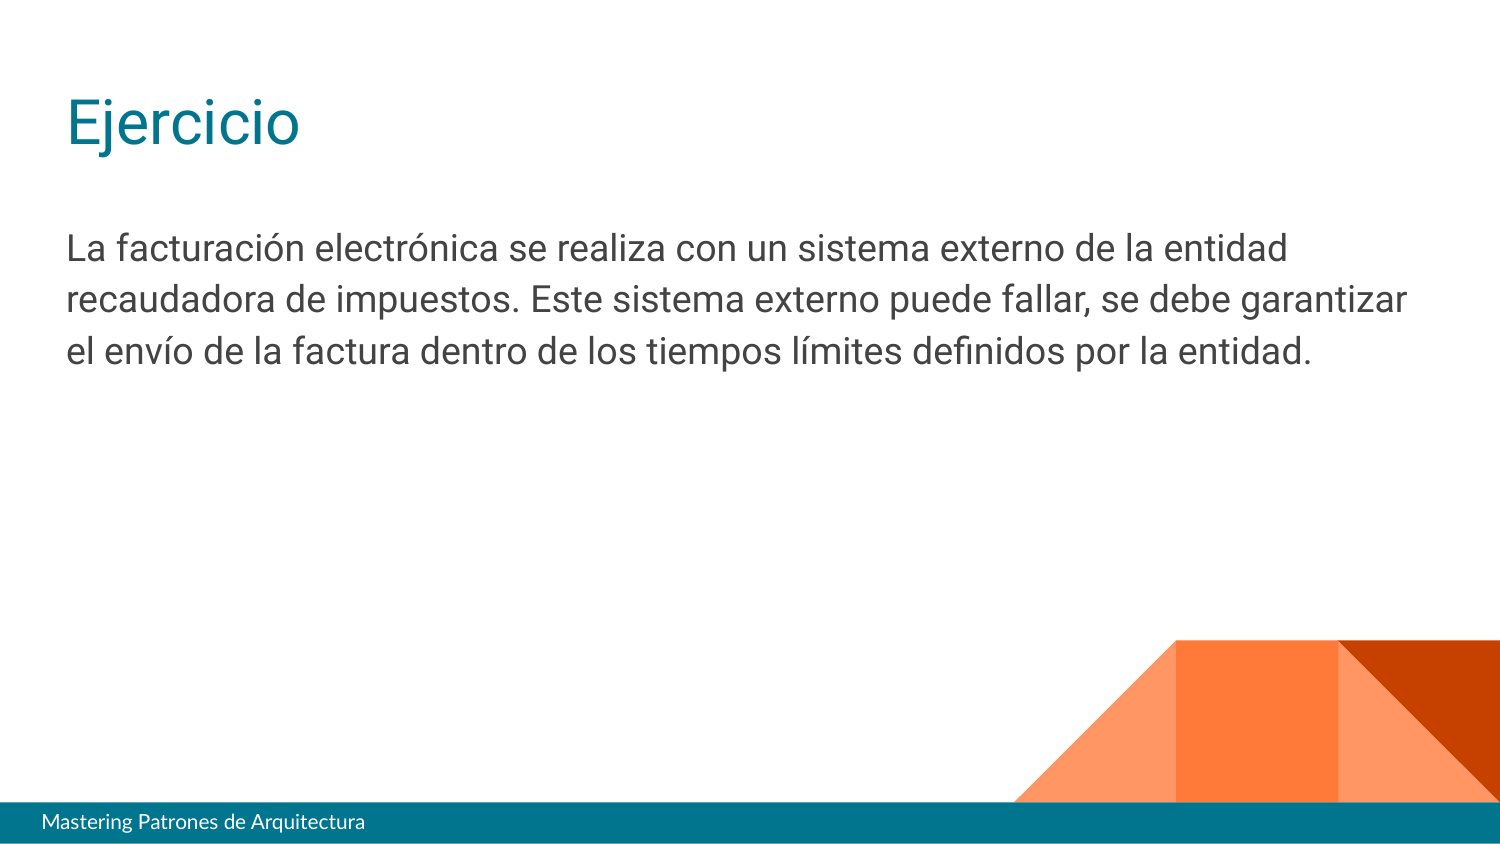

# Ejercicio
La facturación electrónica se realiza con un sistema externo de la entidad recaudadora de impuestos. Este sistema externo puede fallar, se debe garantizar el envío de la factura dentro de los tiempos límites definidos por la entidad.